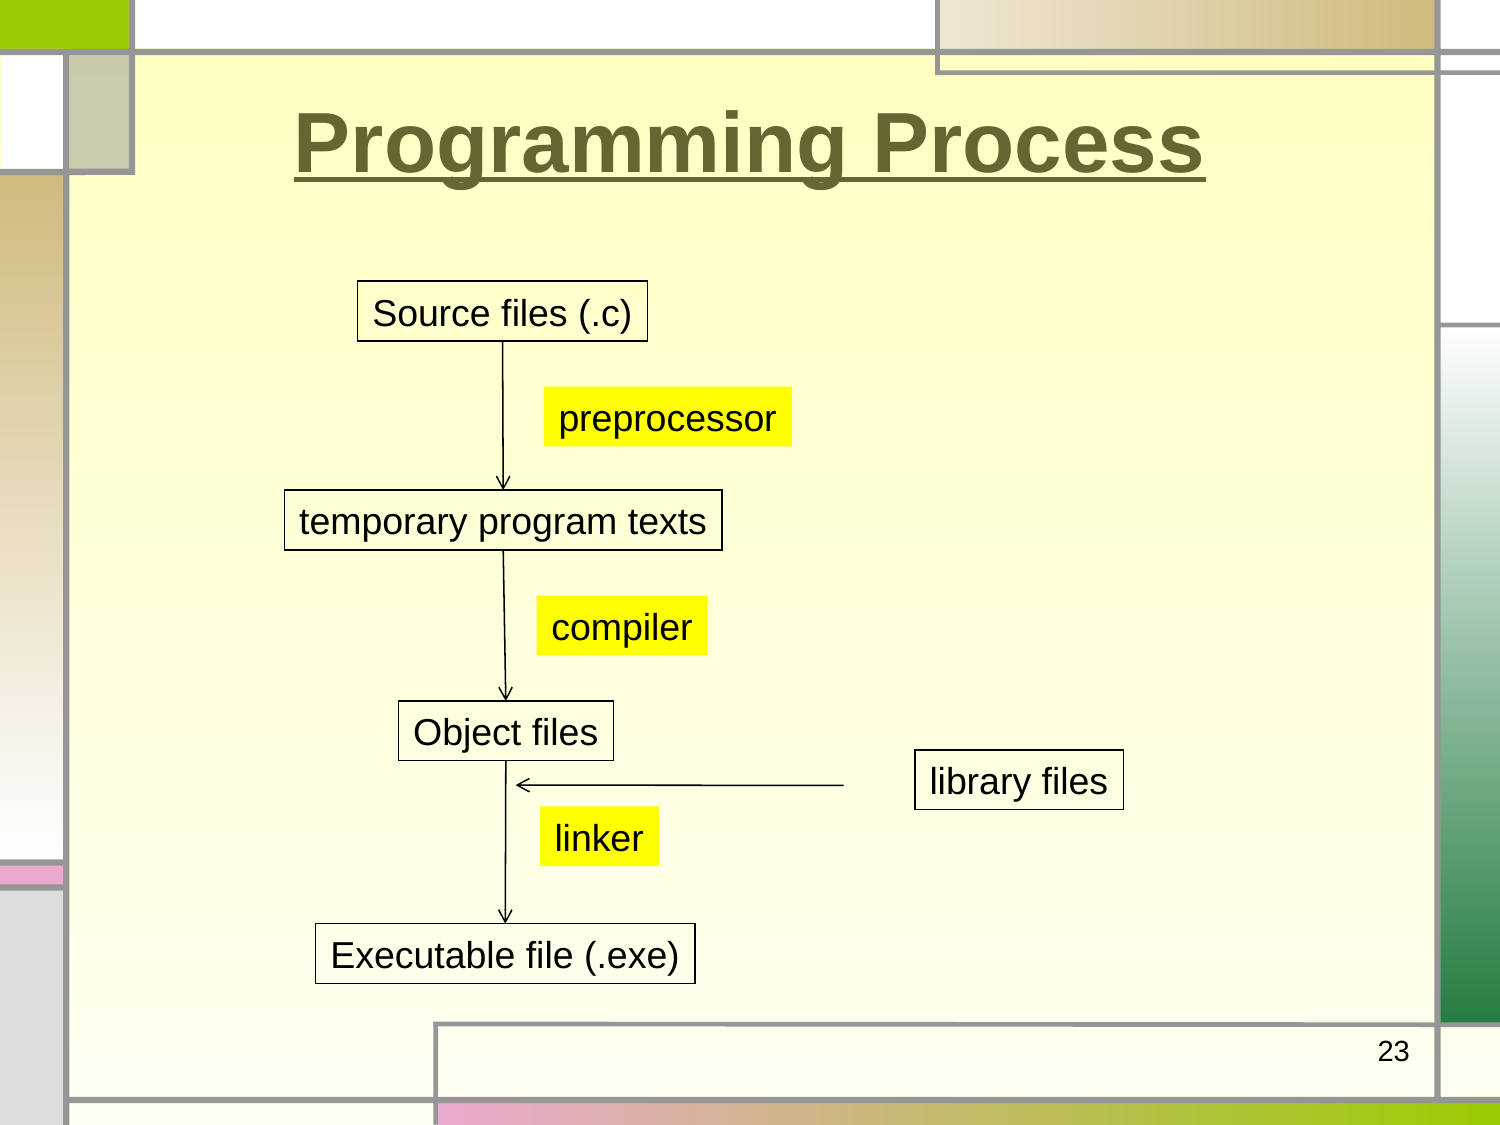

# Programming Process
Source files (.c)
preprocessor
temporary program texts
compiler
Object files
library files
linker
Executable file (.exe)
23